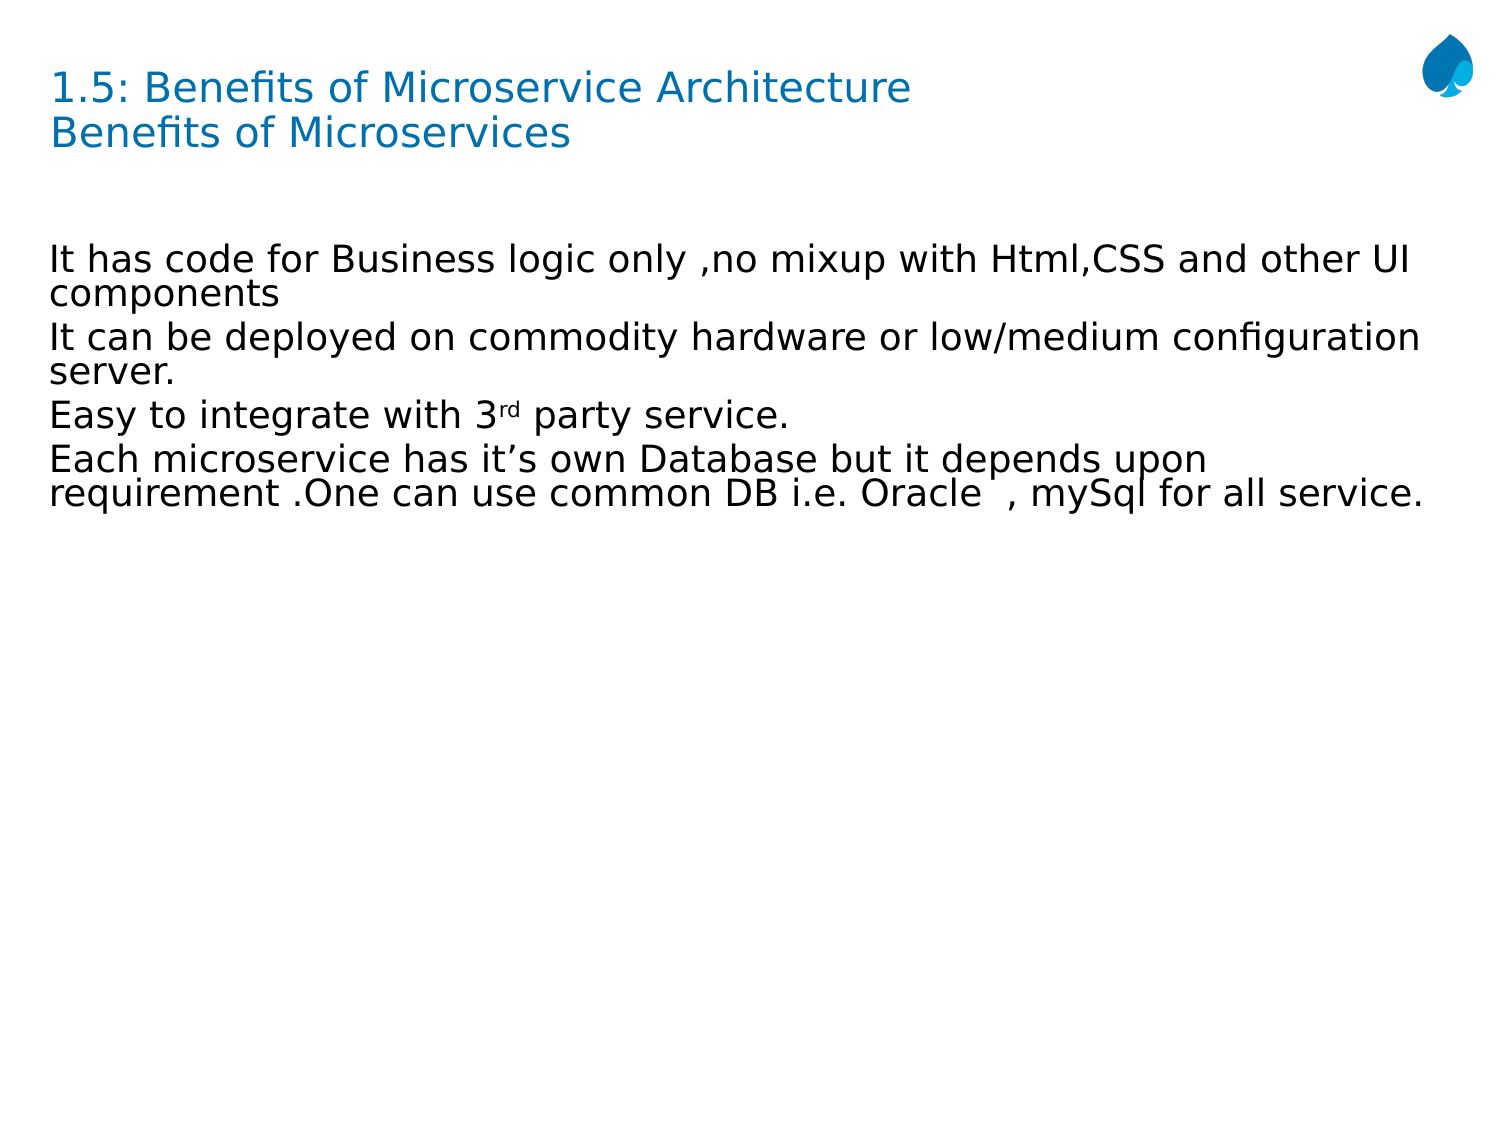

# 1.5: Benefits of Microservice Architecture Benefits of Microservices
It has code for Business logic only ,no mixup with Html,CSS and other UI components
It can be deployed on commodity hardware or low/medium configuration server.
Easy to integrate with 3rd party service.
Each microservice has it’s own Database but it depends upon requirement .One can use common DB i.e. Oracle  , mySql for all service.